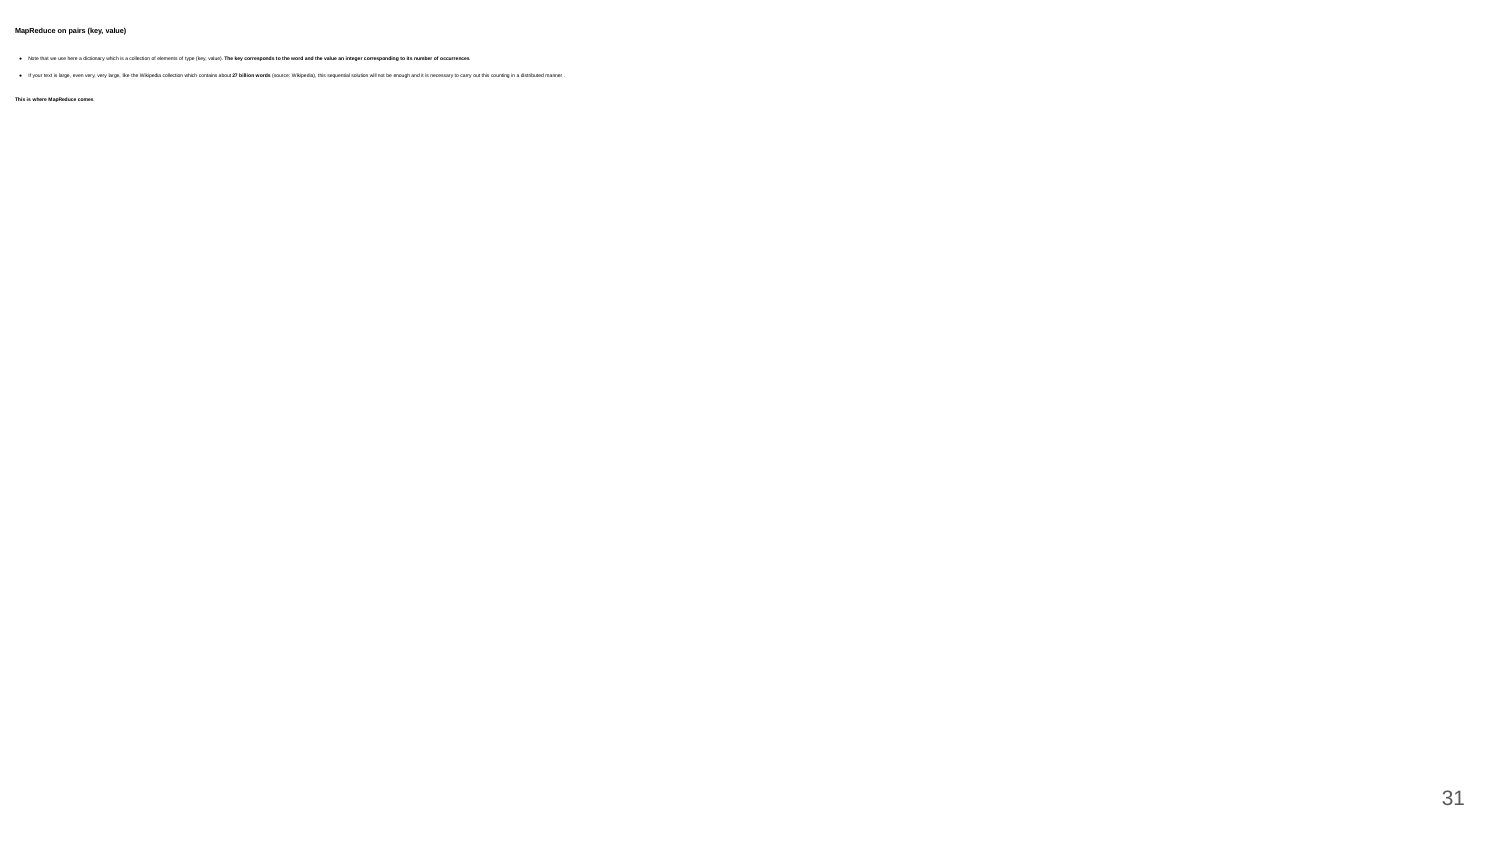

# MapReduce on pairs (key, value)

Note that we use here a dictionary which is a collection of elements of type (key, value). The key corresponds to the word and the value an integer corresponding to its number of occurrences.
If your text is large, even very, very large, like the Wikipedia collection which contains about 27 billion words (source: Wikipedia), this sequential solution will not be enough and it is necessary to carry out this counting in a distributed manner .

This is where MapReduce comes

31